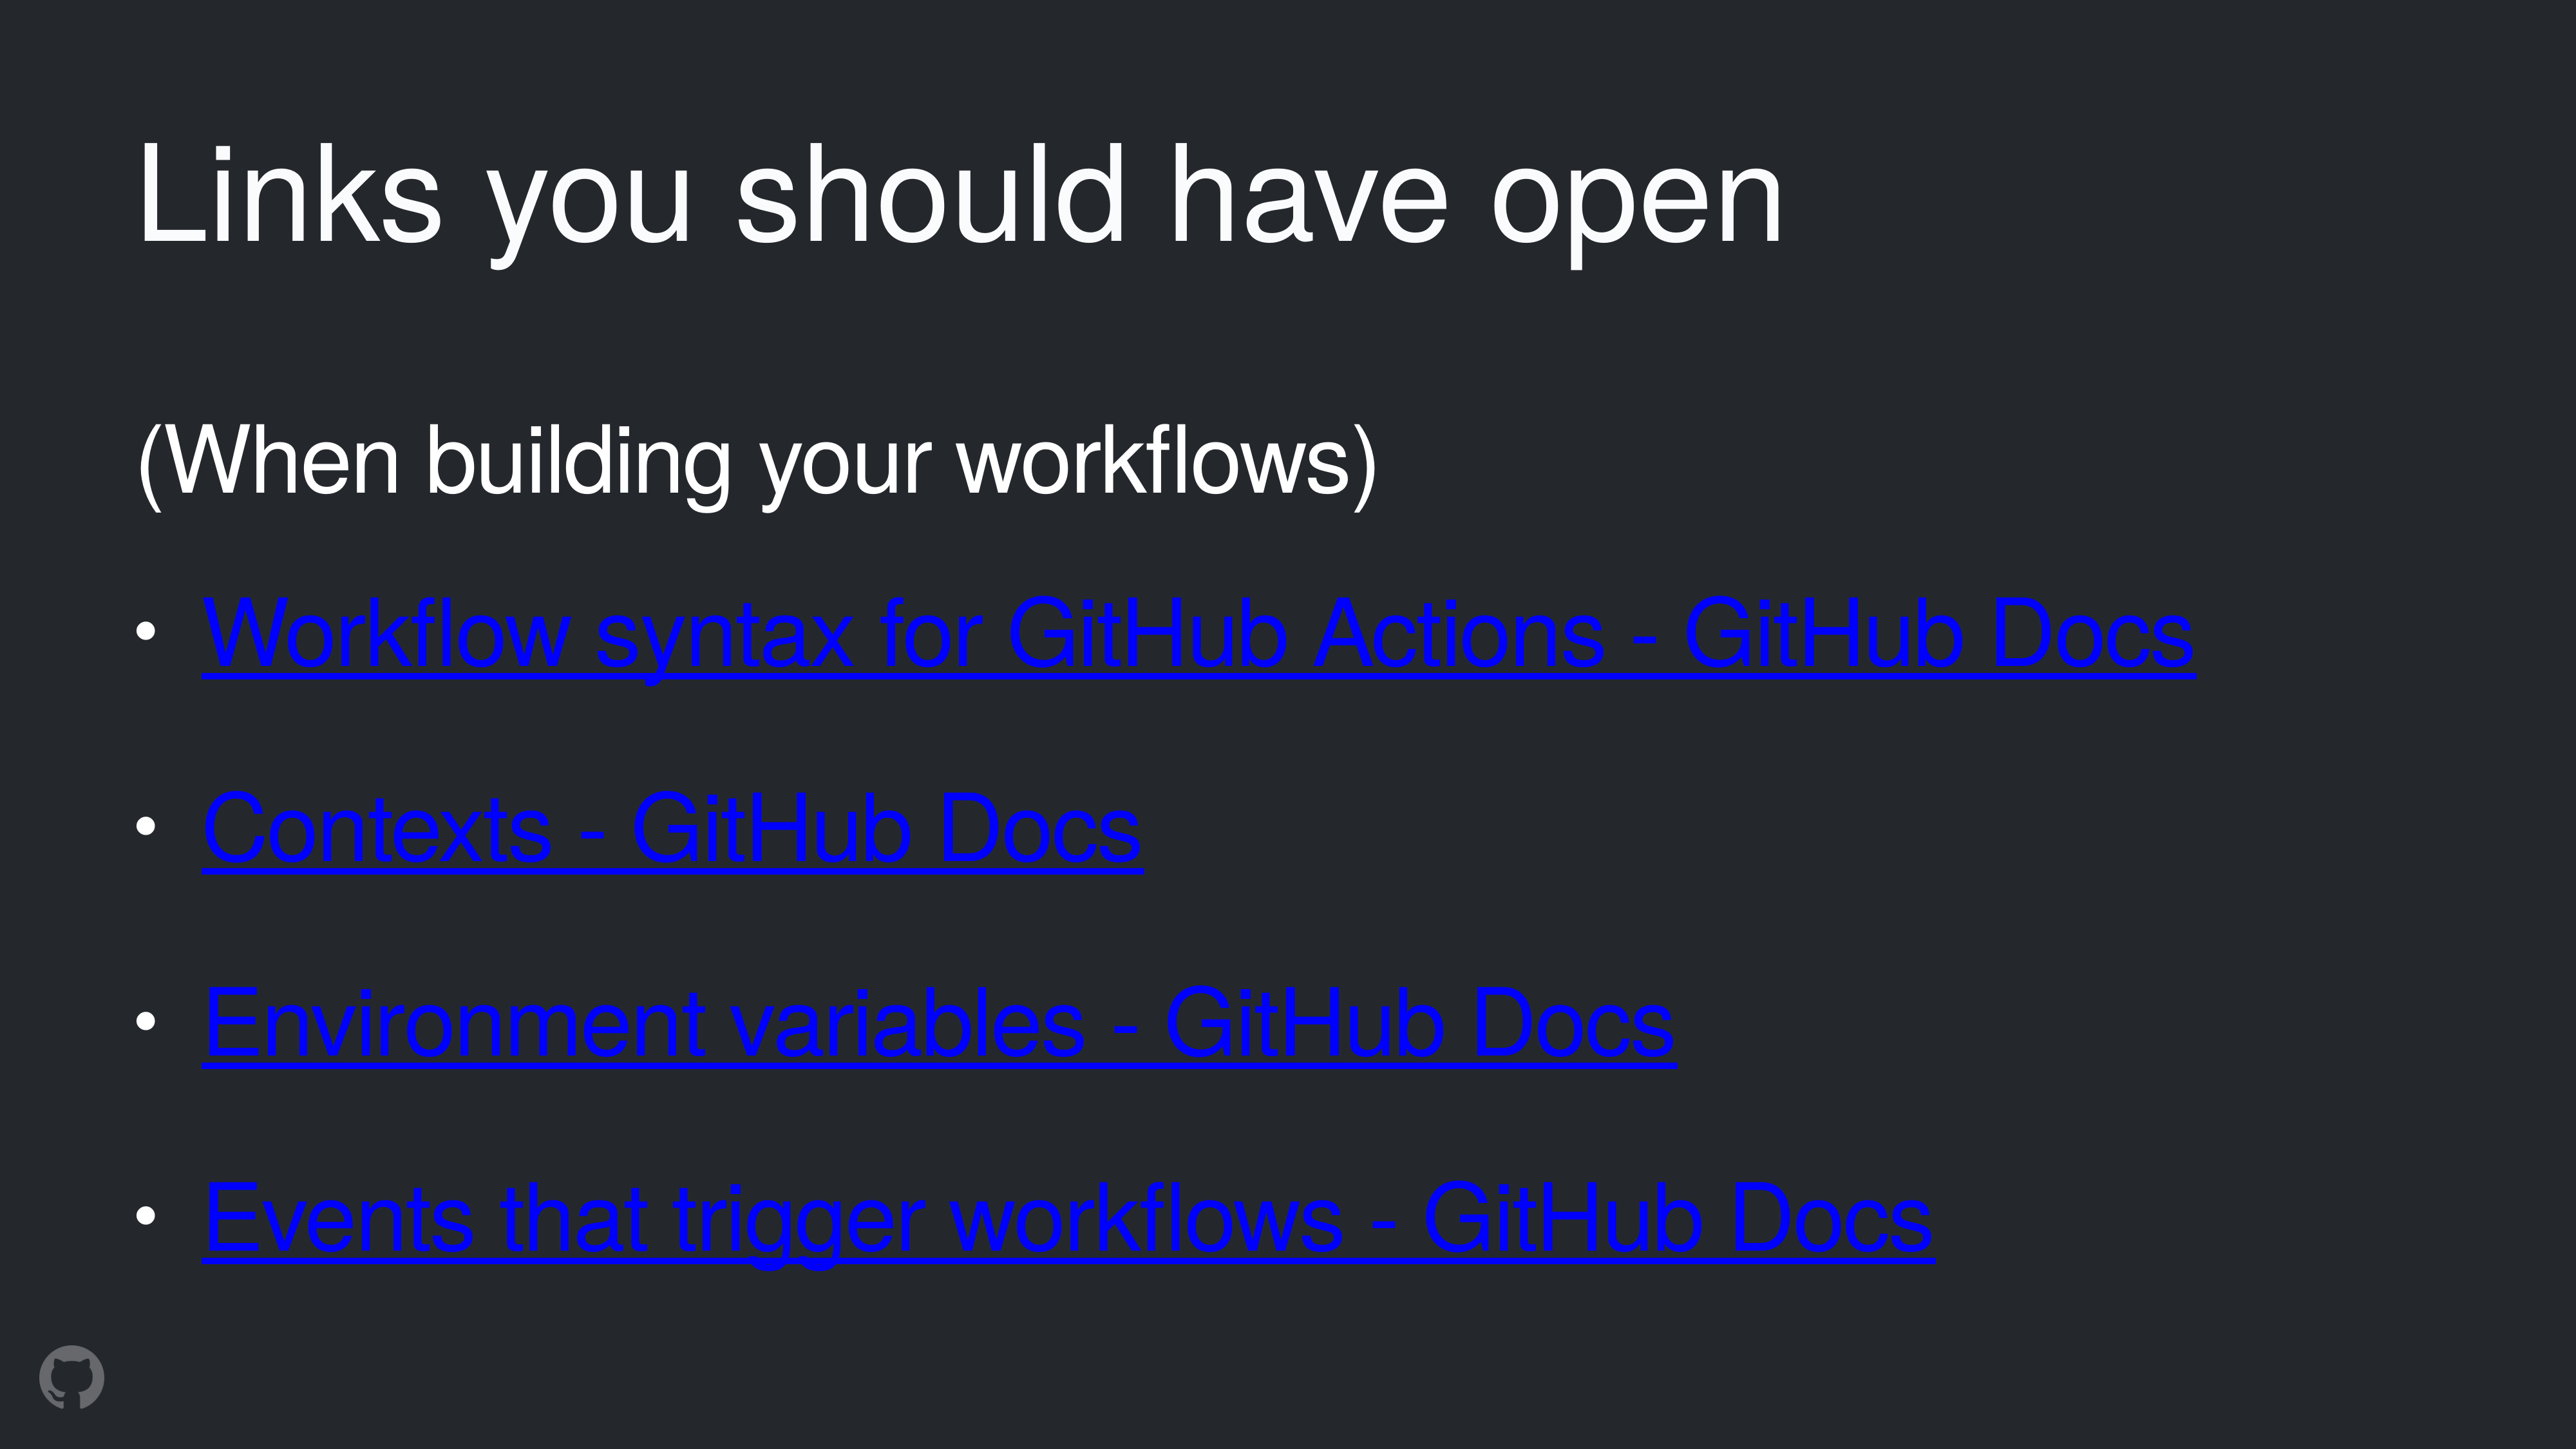

# Links you should have open
(When building your workflows)
Workflow syntax for GitHub Actions - GitHub Docs
Contexts - GitHub Docs
Environment variables - GitHub Docs
Events that trigger workflows - GitHub Docs